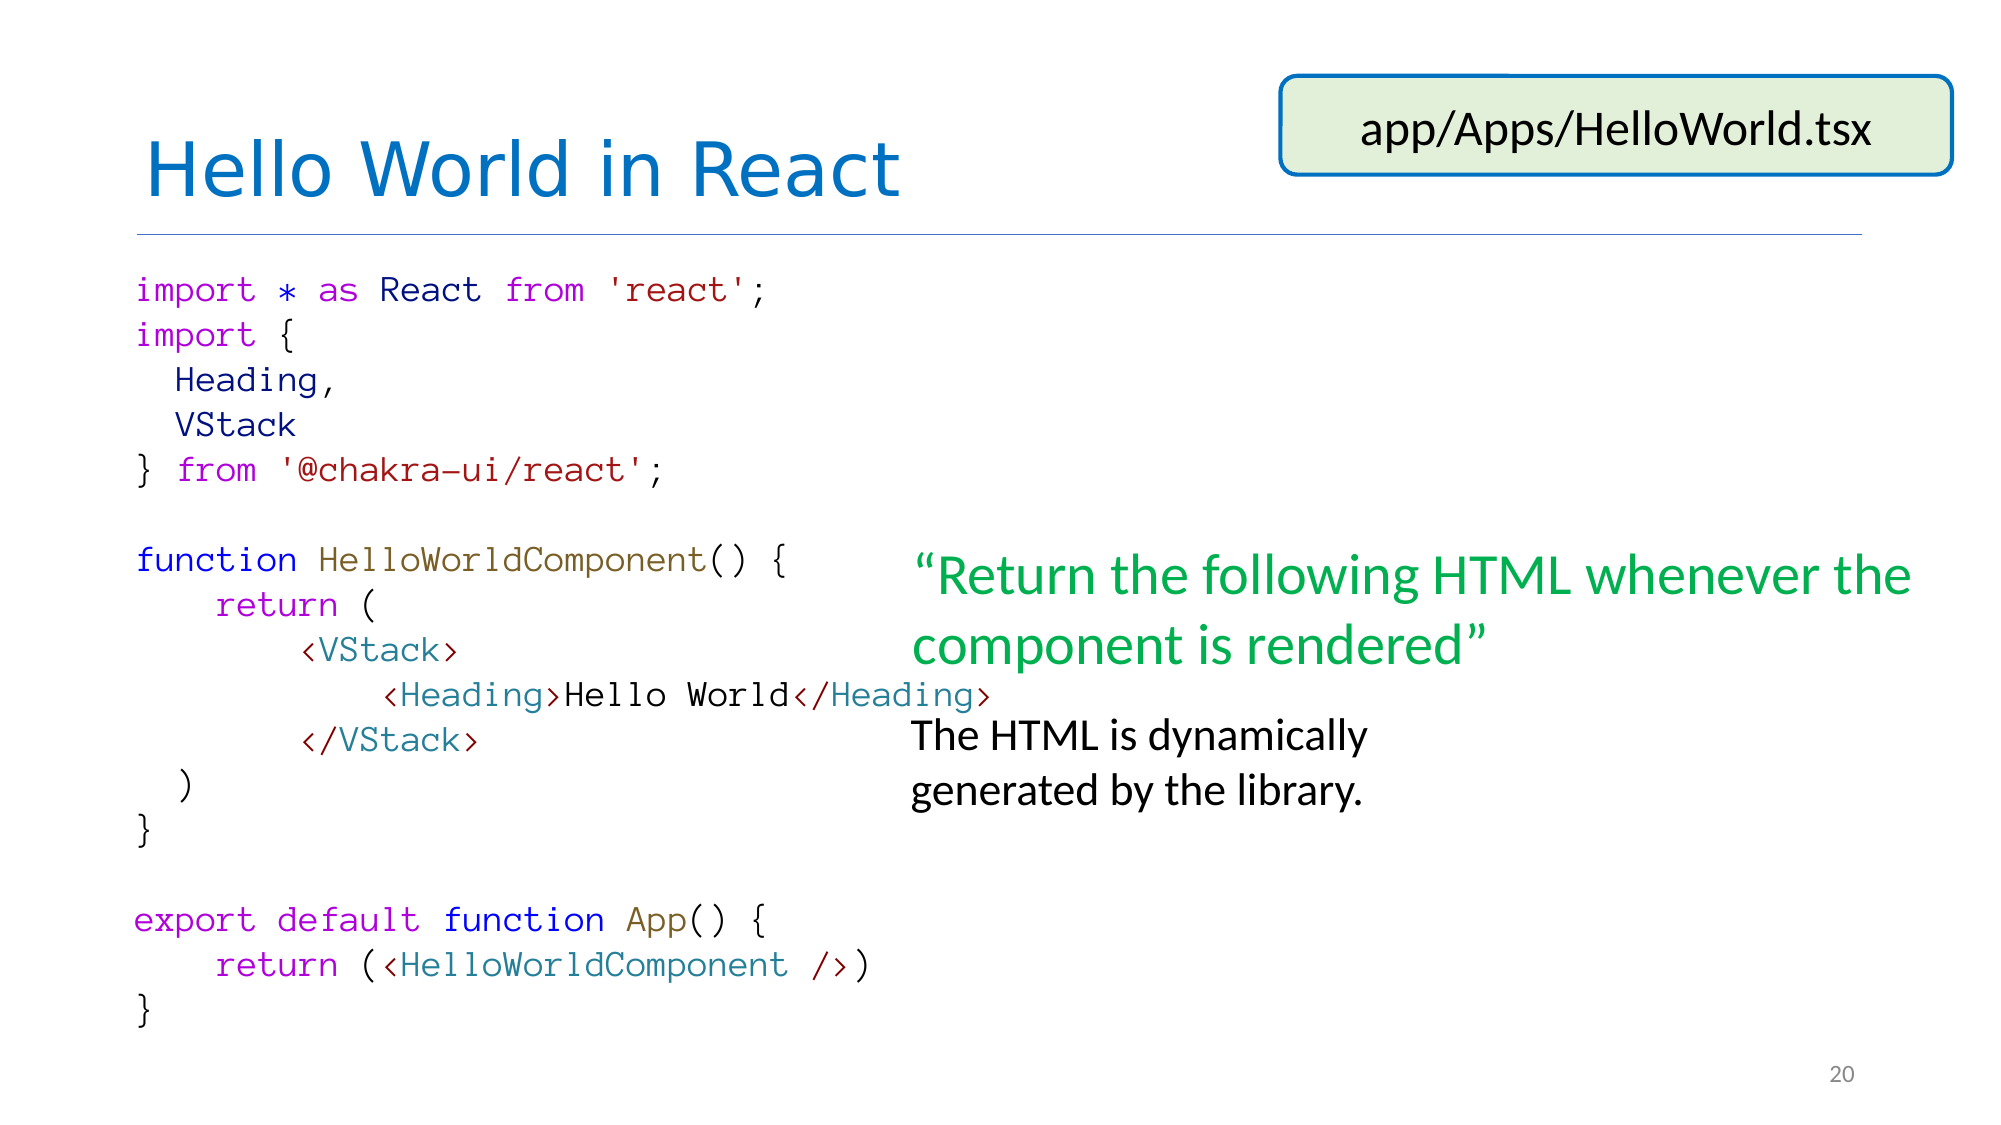

# Hello World in React
app/Apps/HelloWorld.tsx
import * as React from 'react';
import {
  Heading,
  VStack
} from '@chakra-ui/react';
function HelloWorldComponent() {
    return (
        <VStack>
            <Heading>Hello World</Heading>
        </VStack>
  )
}
export default function App() {
    return (<HelloWorldComponent />)
}
“Return the following HTML whenever the component is rendered”
The HTML is dynamically generated by the library.
20